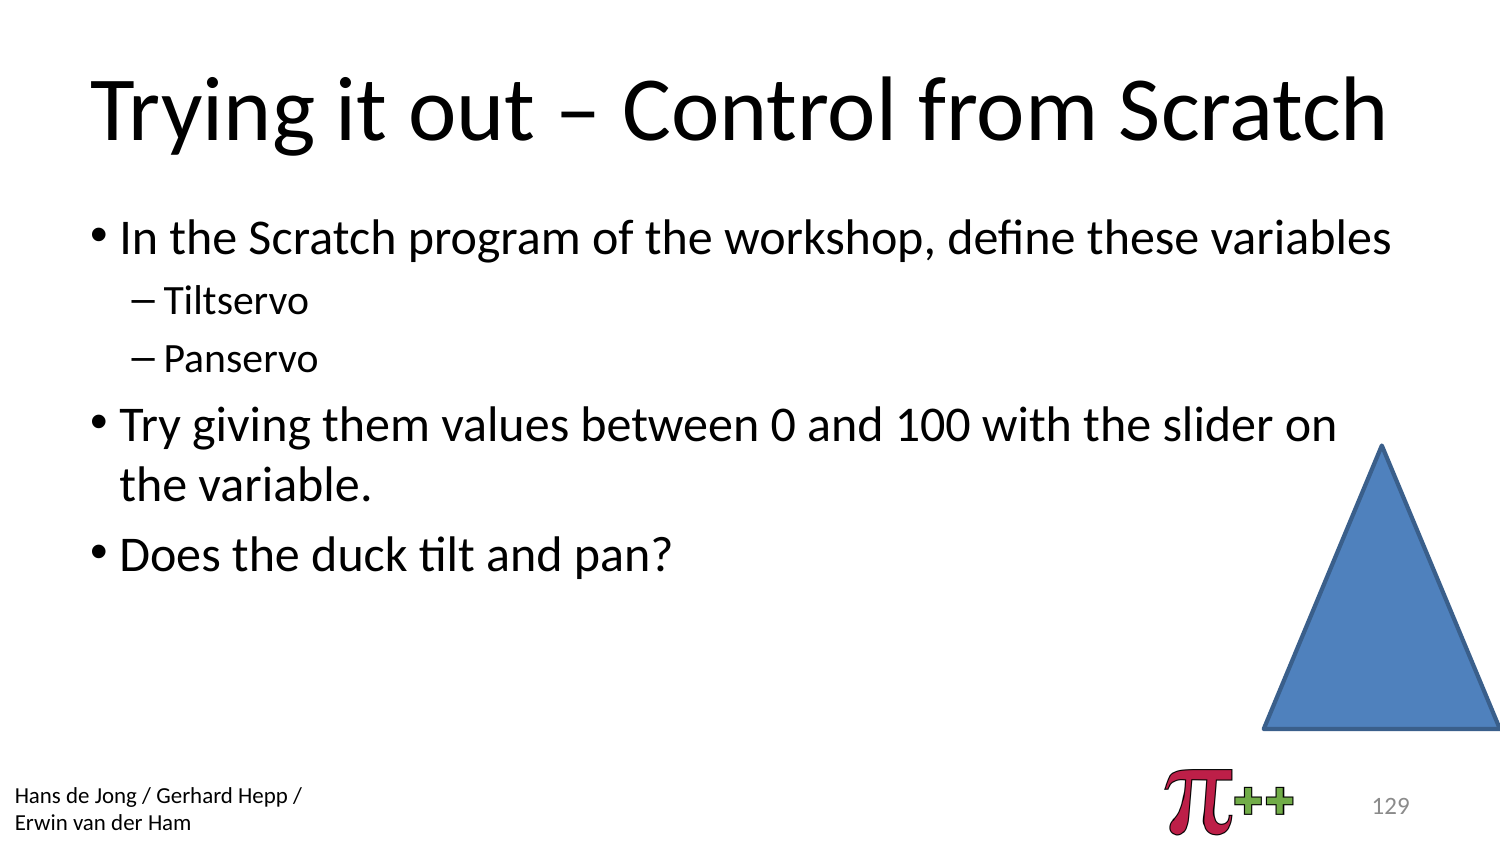

# Trying it out – Control from Scratch
In the Scratch program of the workshop, define these variables
Tiltservo
Panservo
Try giving them values between 0 and 100 with the slider on the variable.
Does the duck tilt and pan?

129